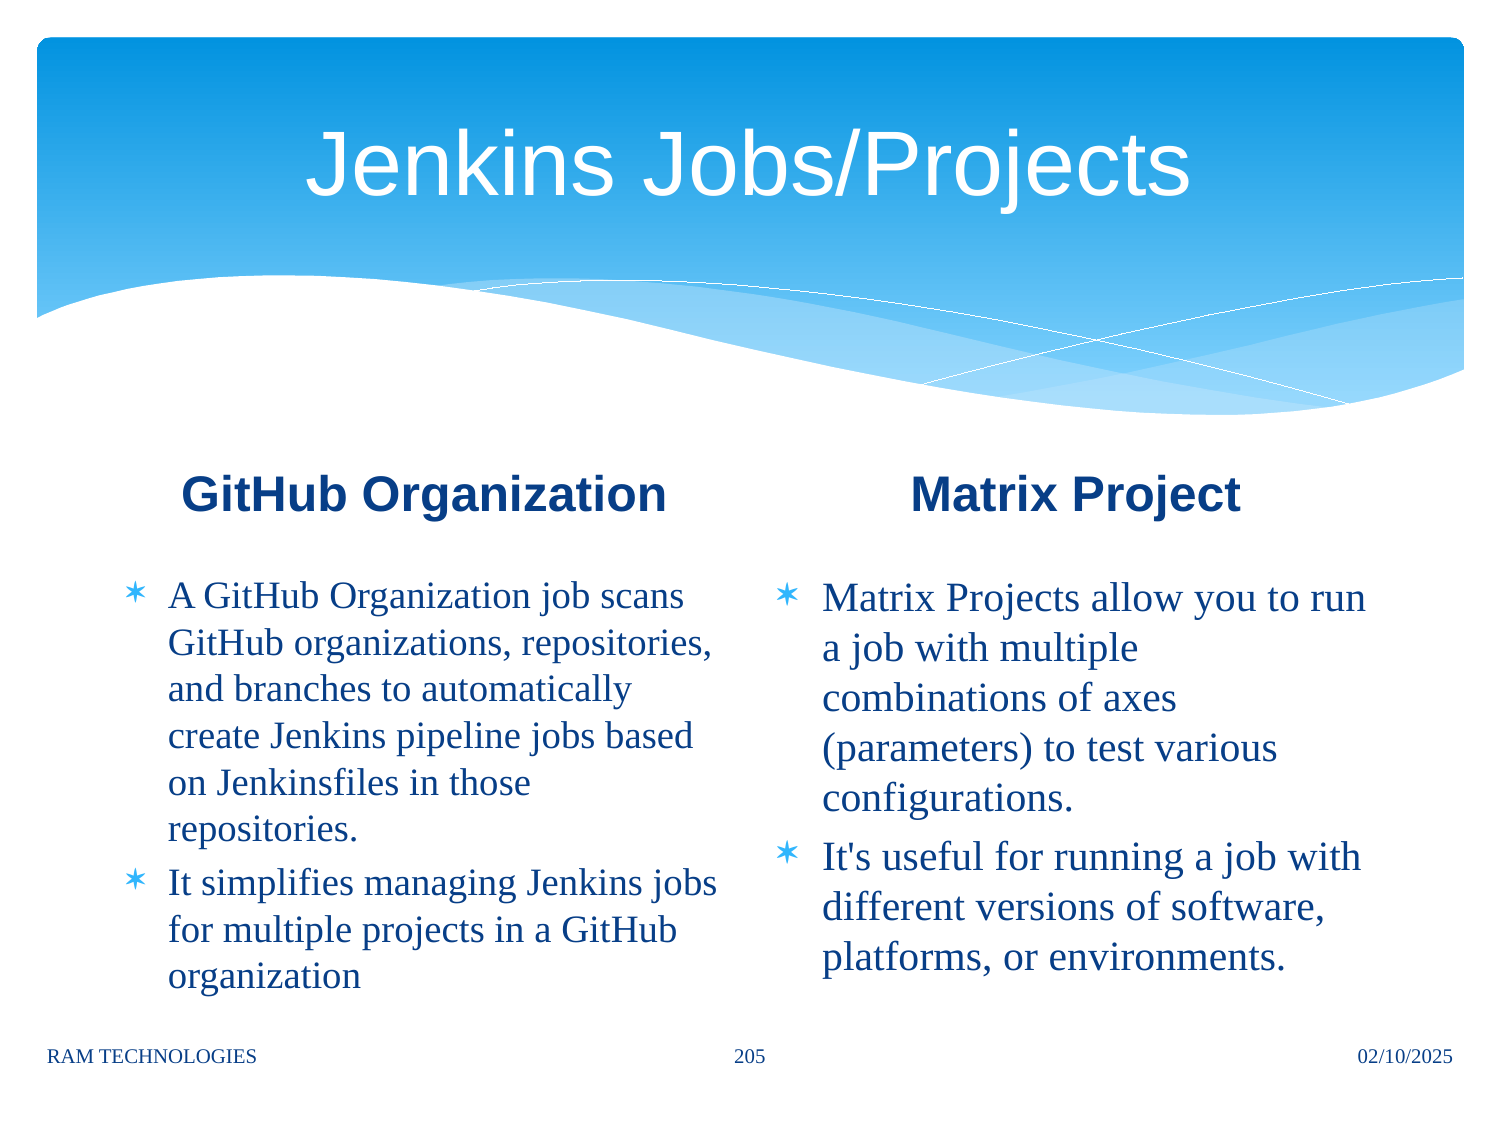

# Jenkins Jobs/Projects
Matrix Project
GitHub Organization
A GitHub Organization job scans GitHub organizations, repositories, and branches to automatically create Jenkins pipeline jobs based on Jenkinsfiles in those repositories.
It simplifies managing Jenkins jobs for multiple projects in a GitHub organization

Matrix Projects allow you to run a job with multiple combinations of axes (parameters) to test various configurations.
It's useful for running a job with different versions of software, platforms, or environments.

205
RAM TECHNOLOGIES
02/10/2025